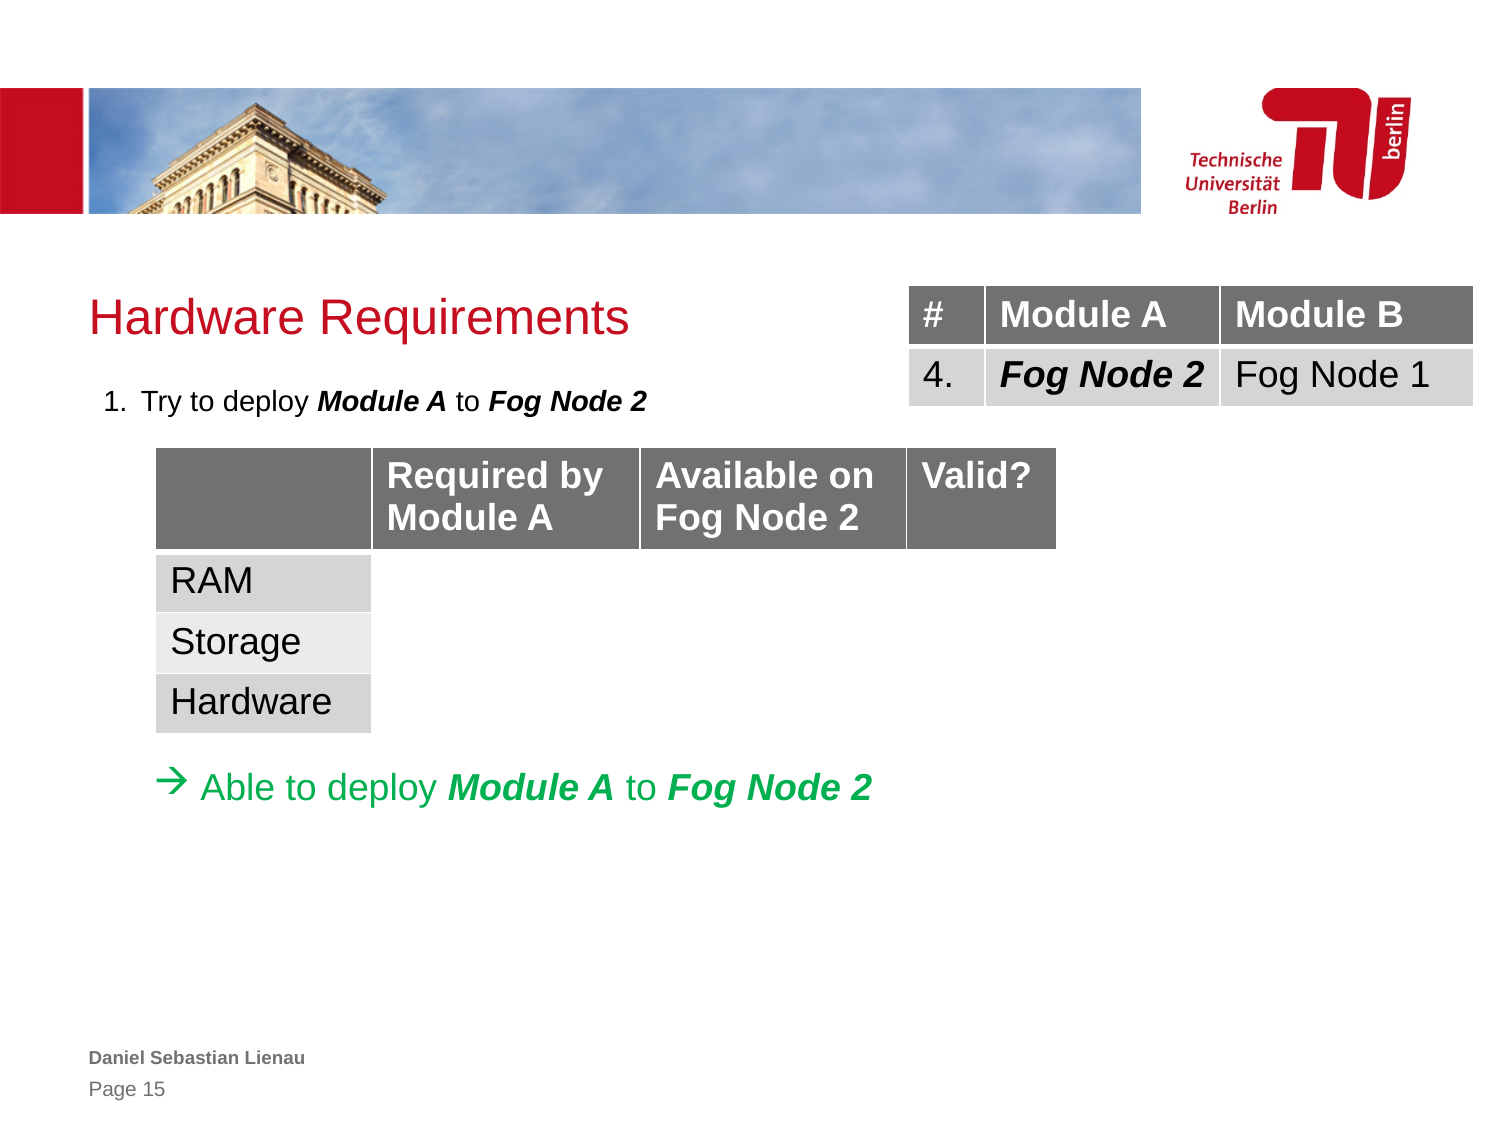

# Hardware Requirements
| # | Module A | Module B |
| --- | --- | --- |
| 4. | Fog Node 2 | Fog Node 1 |
Try to deploy Module A to Fog Node 2
|  | Required by Module A | Available on Fog Node 2 | Valid? |
| --- | --- | --- | --- |
| RAM | 0.5 GB | 1.0 GB | ✅ |
| Storage | 2.0 GB | 16.0 GB | ✅ |
| Hardware | TEMP | TEMP | ✅ |

Able to deploy Module A to Fog Node 2
Daniel Sebastian Lienau
Page 15